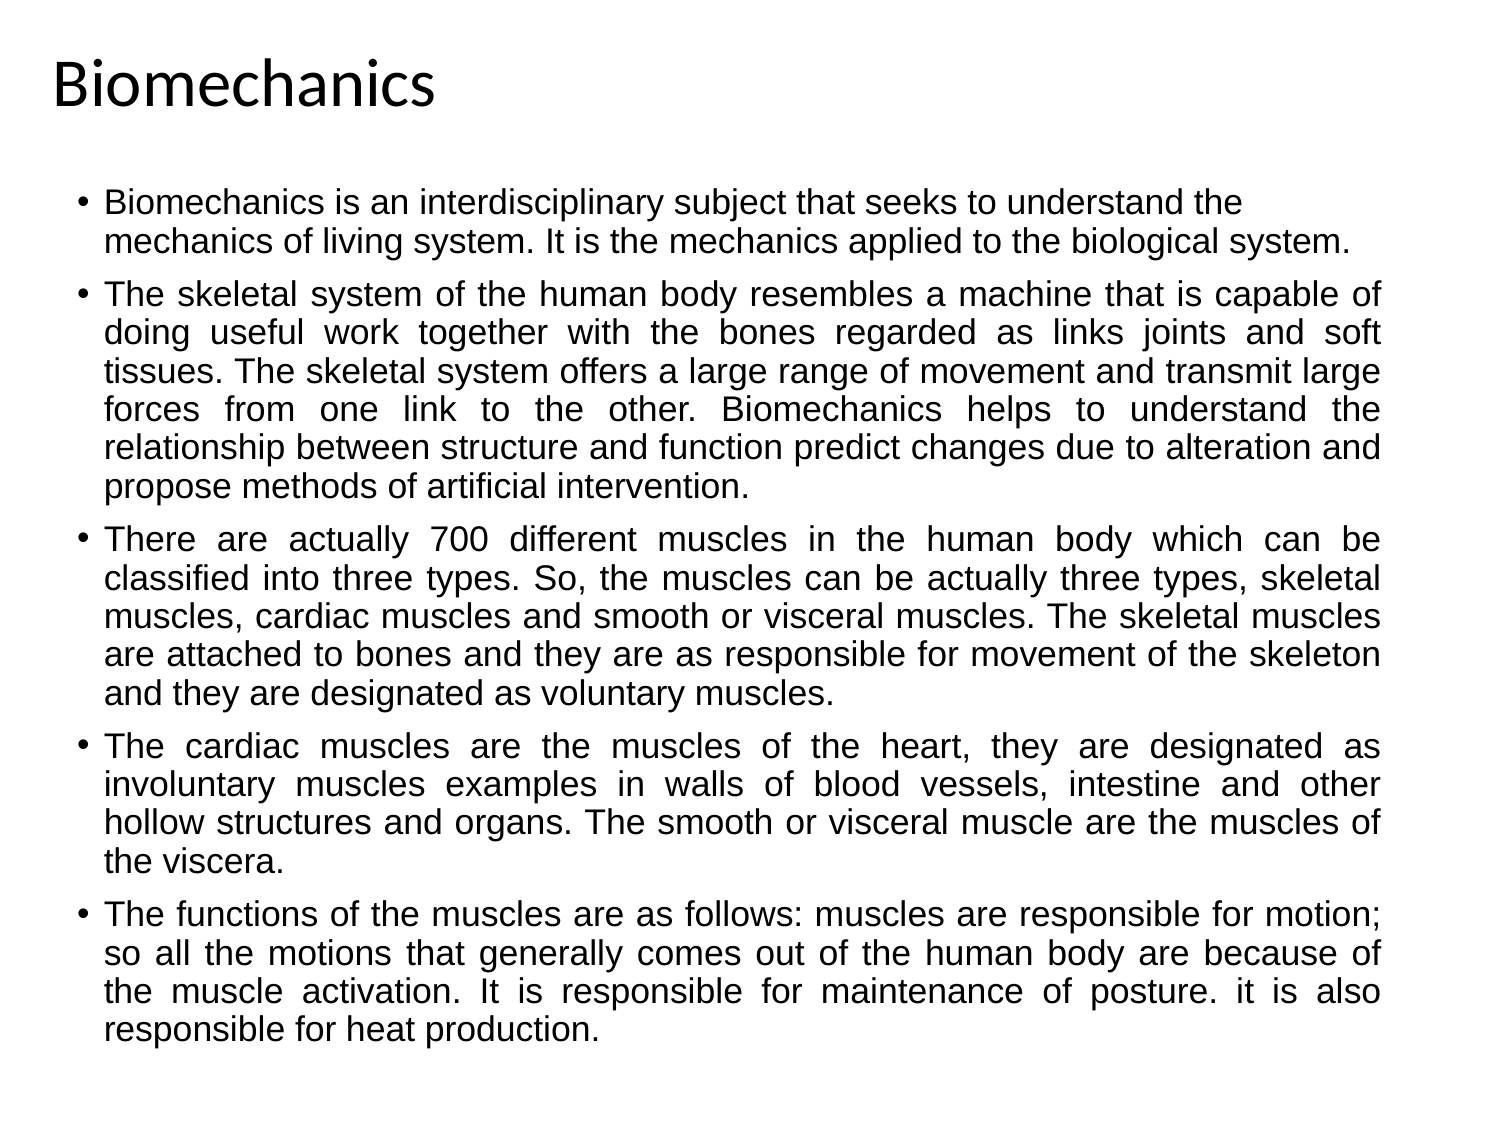

# Biomechanics
Biomechanics is an interdisciplinary subject that seeks to understand the mechanics of living system. It is the mechanics applied to the biological system.
The skeletal system of the human body resembles a machine that is capable of doing useful work together with the bones regarded as links joints and soft tissues. The skeletal system offers a large range of movement and transmit large forces from one link to the other. Biomechanics helps to understand the relationship between structure and function predict changes due to alteration and propose methods of artificial intervention.
There are actually 700 different muscles in the human body which can be classified into three types. So, the muscles can be actually three types, skeletal muscles, cardiac muscles and smooth or visceral muscles. The skeletal muscles are attached to bones and they are as responsible for movement of the skeleton and they are designated as voluntary muscles.
The cardiac muscles are the muscles of the heart, they are designated as involuntary muscles examples in walls of blood vessels, intestine and other hollow structures and organs. The smooth or visceral muscle are the muscles of the viscera.
The functions of the muscles are as follows: muscles are responsible for motion; so all the motions that generally comes out of the human body are because of the muscle activation. It is responsible for maintenance of posture. it is also responsible for heat production.

2